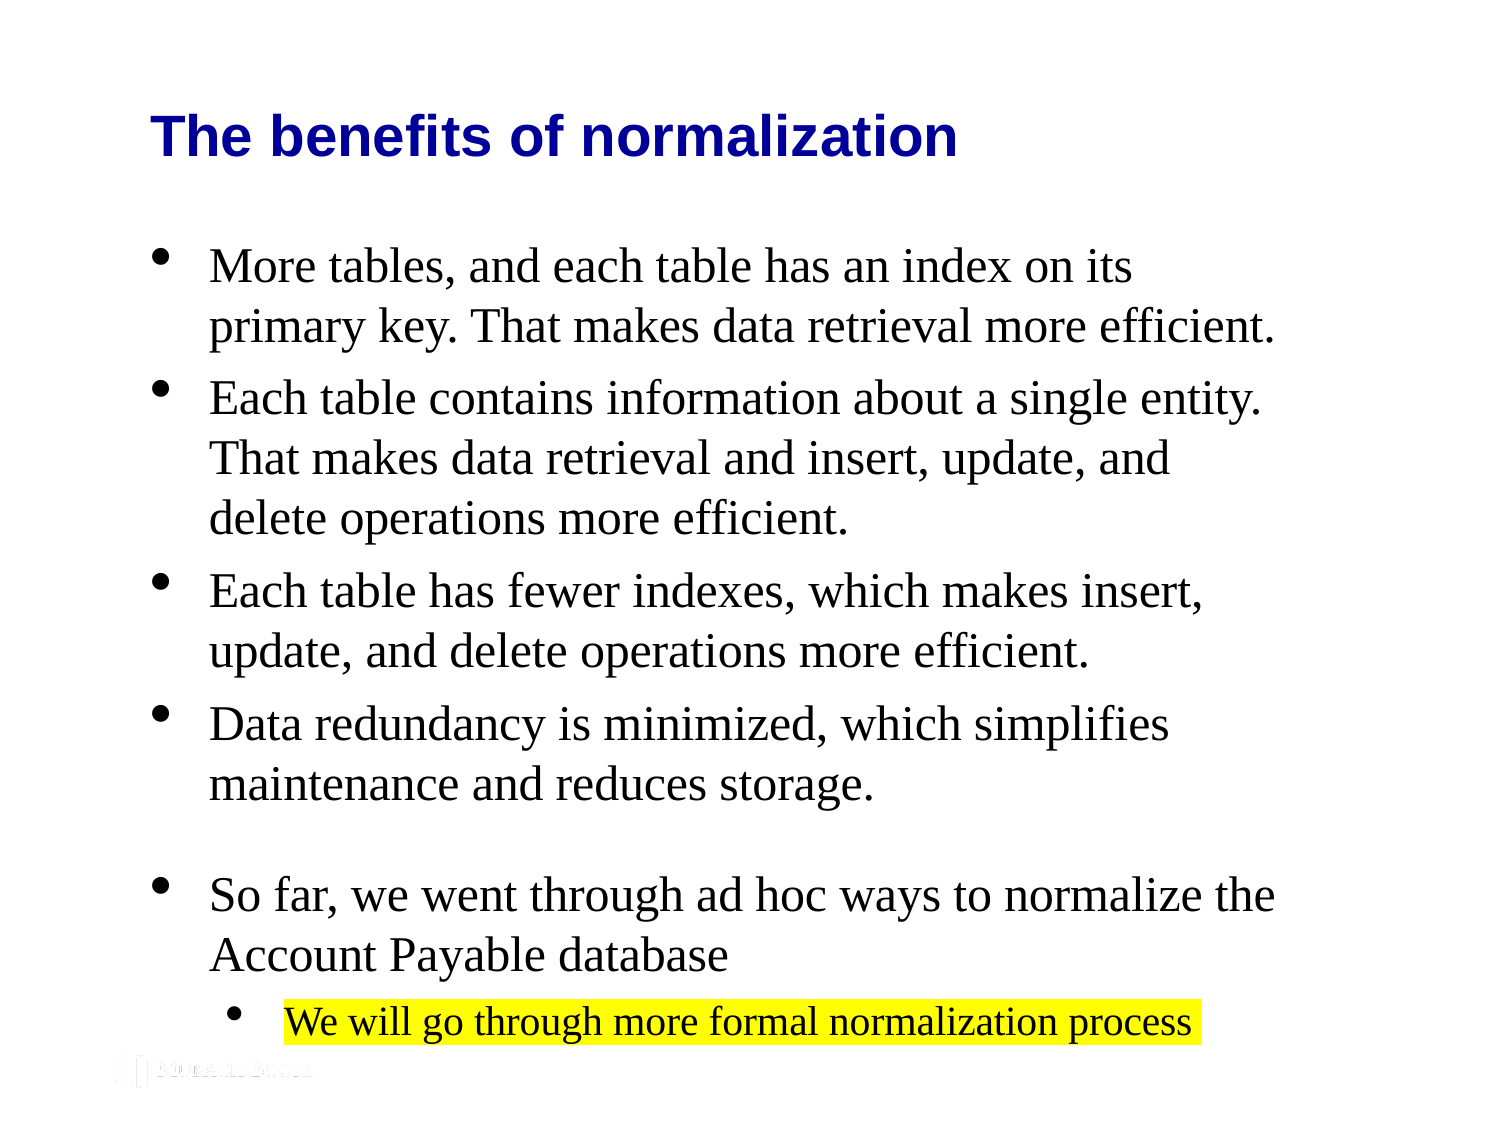

# The benefits of normalization
More tables, and each table has an index on its primary key. That makes data retrieval more efficient.
Each table contains information about a single entity. That makes data retrieval and insert, update, and delete operations more efficient.
Each table has fewer indexes, which makes insert, update, and delete operations more efficient.
Data redundancy is minimized, which simplifies maintenance and reduces storage.

So far, we went through ad hoc ways to normalize the Account Payable database
We will go through more formal normalization process

C10, Slide 39